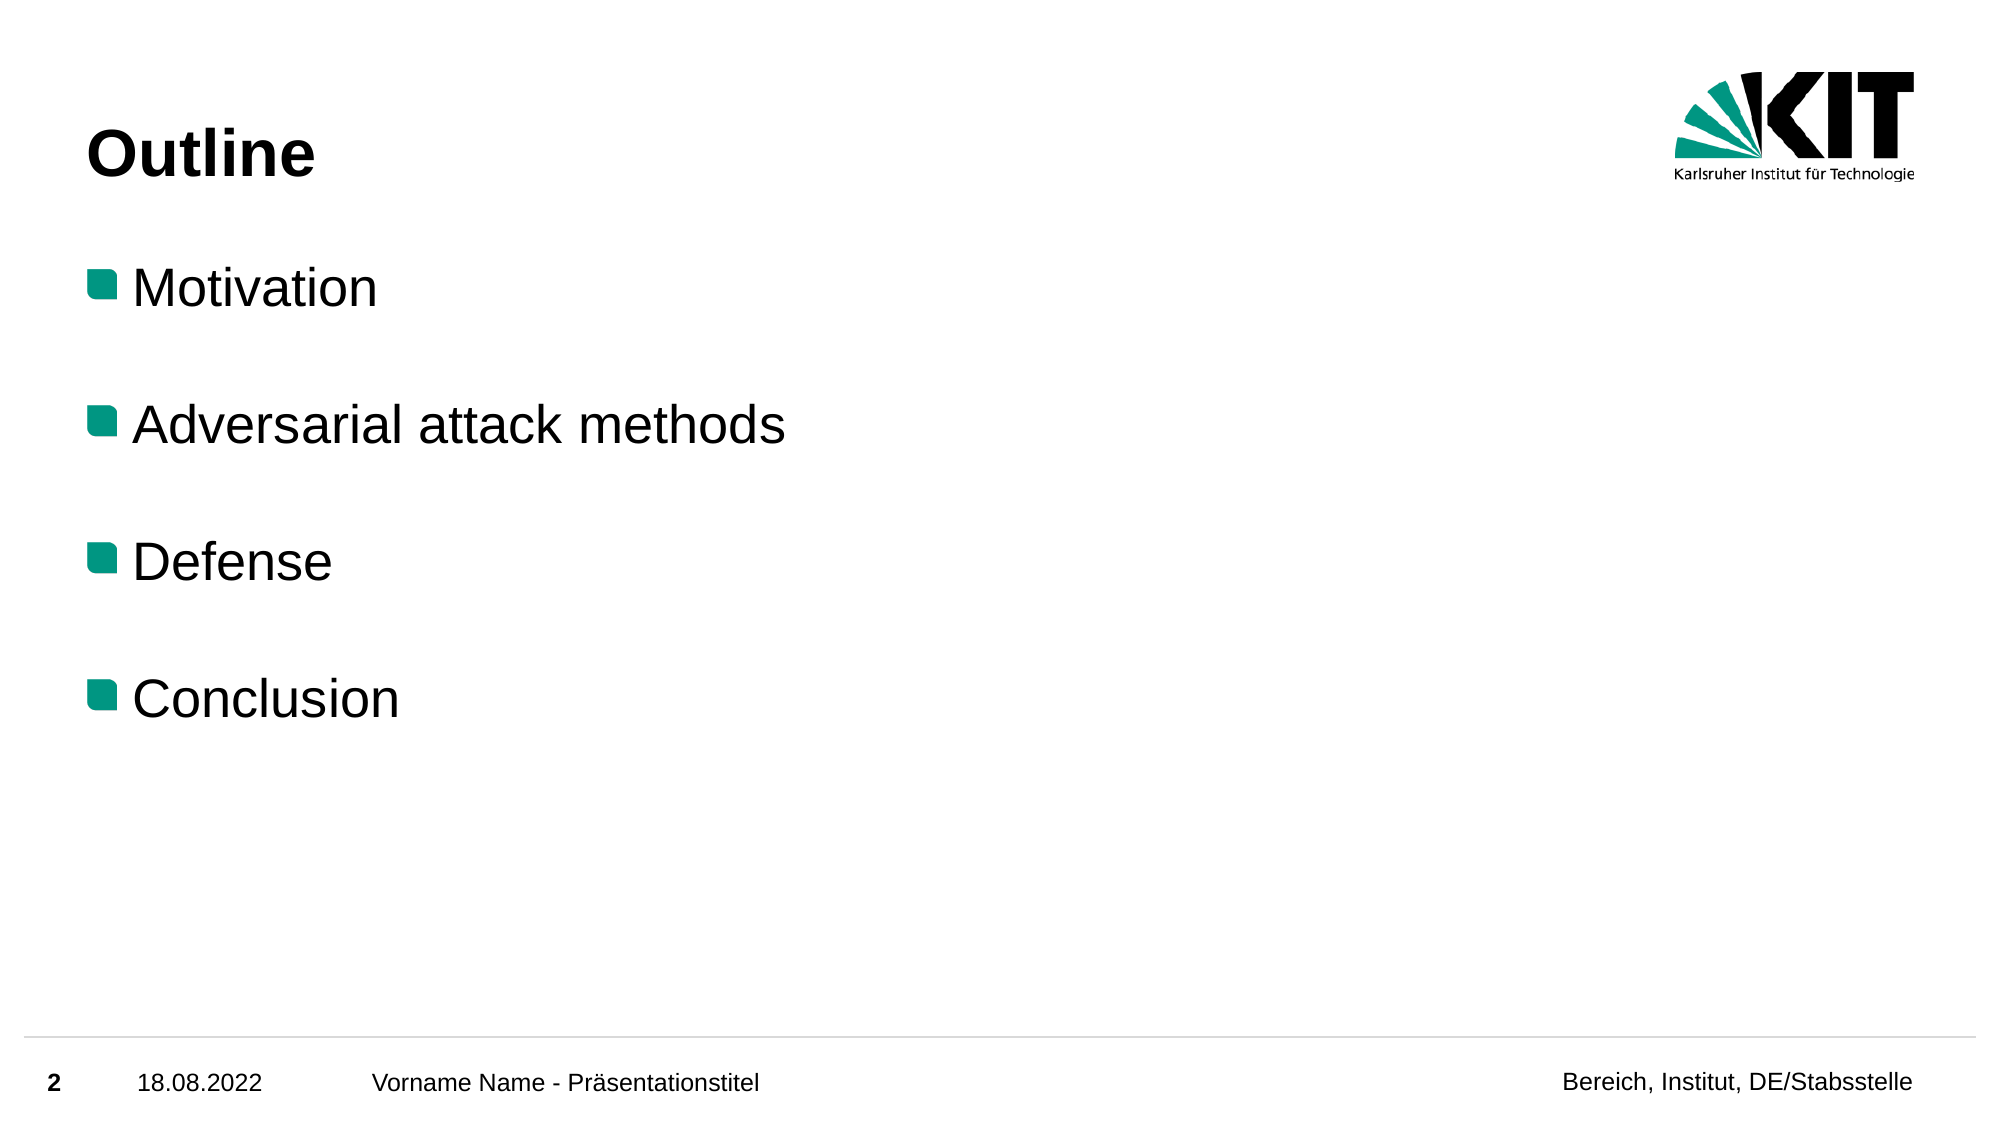

# Outline
Motivation

Adversarial attack methods

Defense

Conclusion

2
18.08.2022